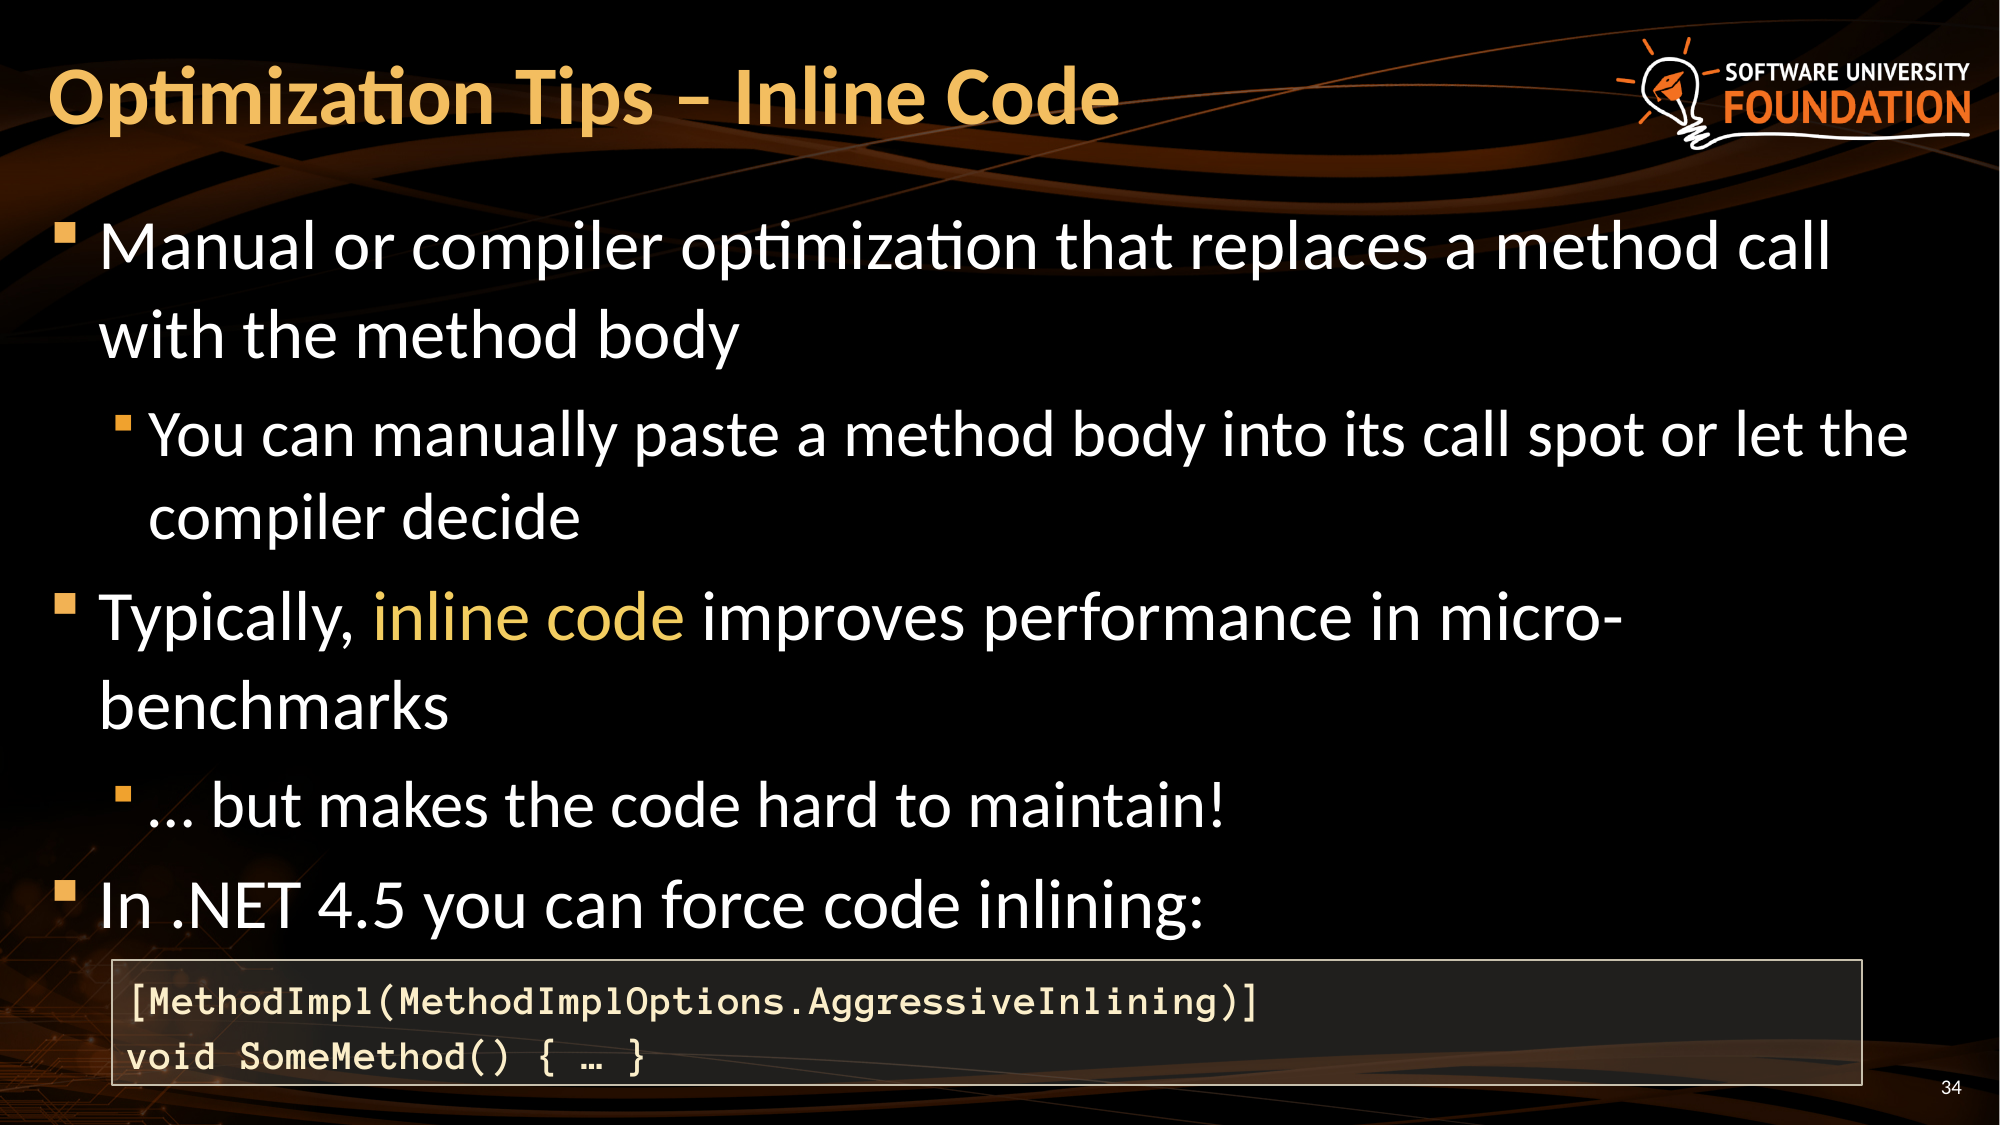

# Optimization Tips – Inline Code
Manual or compiler optimization that replaces a method call with the method body
You can manually paste a method body into its call spot or let the compiler decide
Typically, inline code improves performance in micro-benchmarks
… but makes the code hard to maintain!
In .NET 4.5 you can force code inlining:
[MethodImpl(MethodImplOptions.AggressiveInlining)]
void SomeMethod() { … }
34